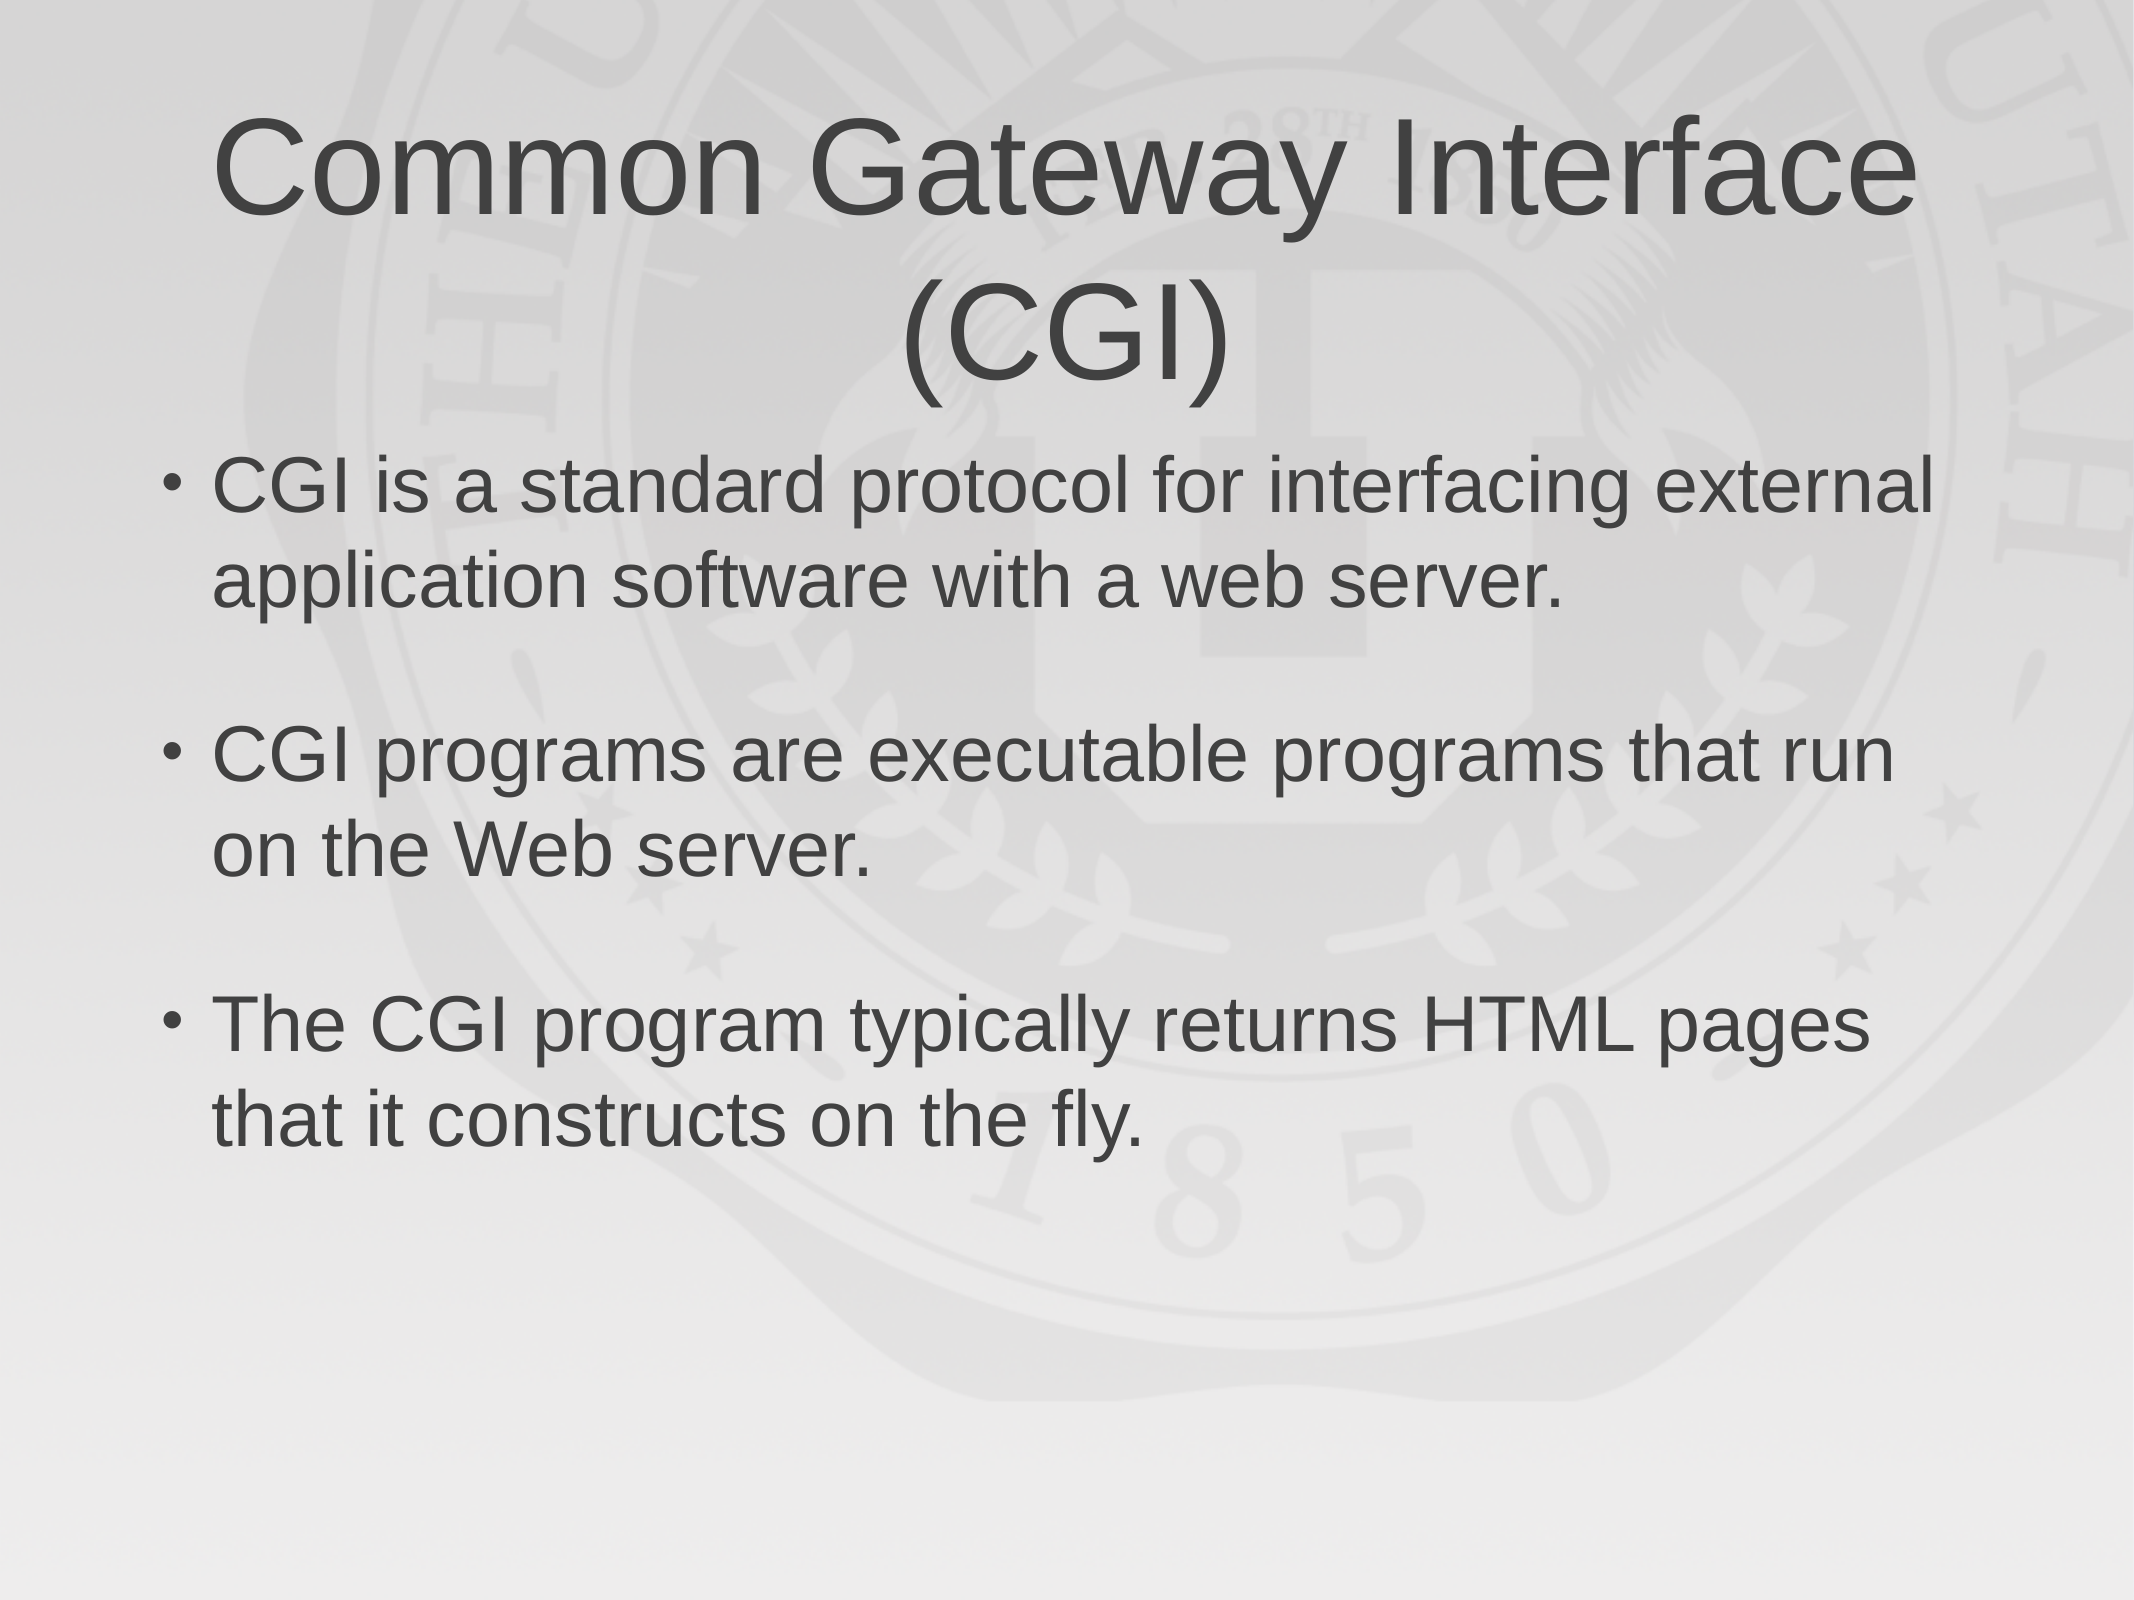

# Common Gateway Interface (CGI)
CGI is a standard protocol for interfacing external application software with a web server.
CGI programs are executable programs that run on the Web server.
The CGI program typically returns HTML pages that it constructs on the fly.